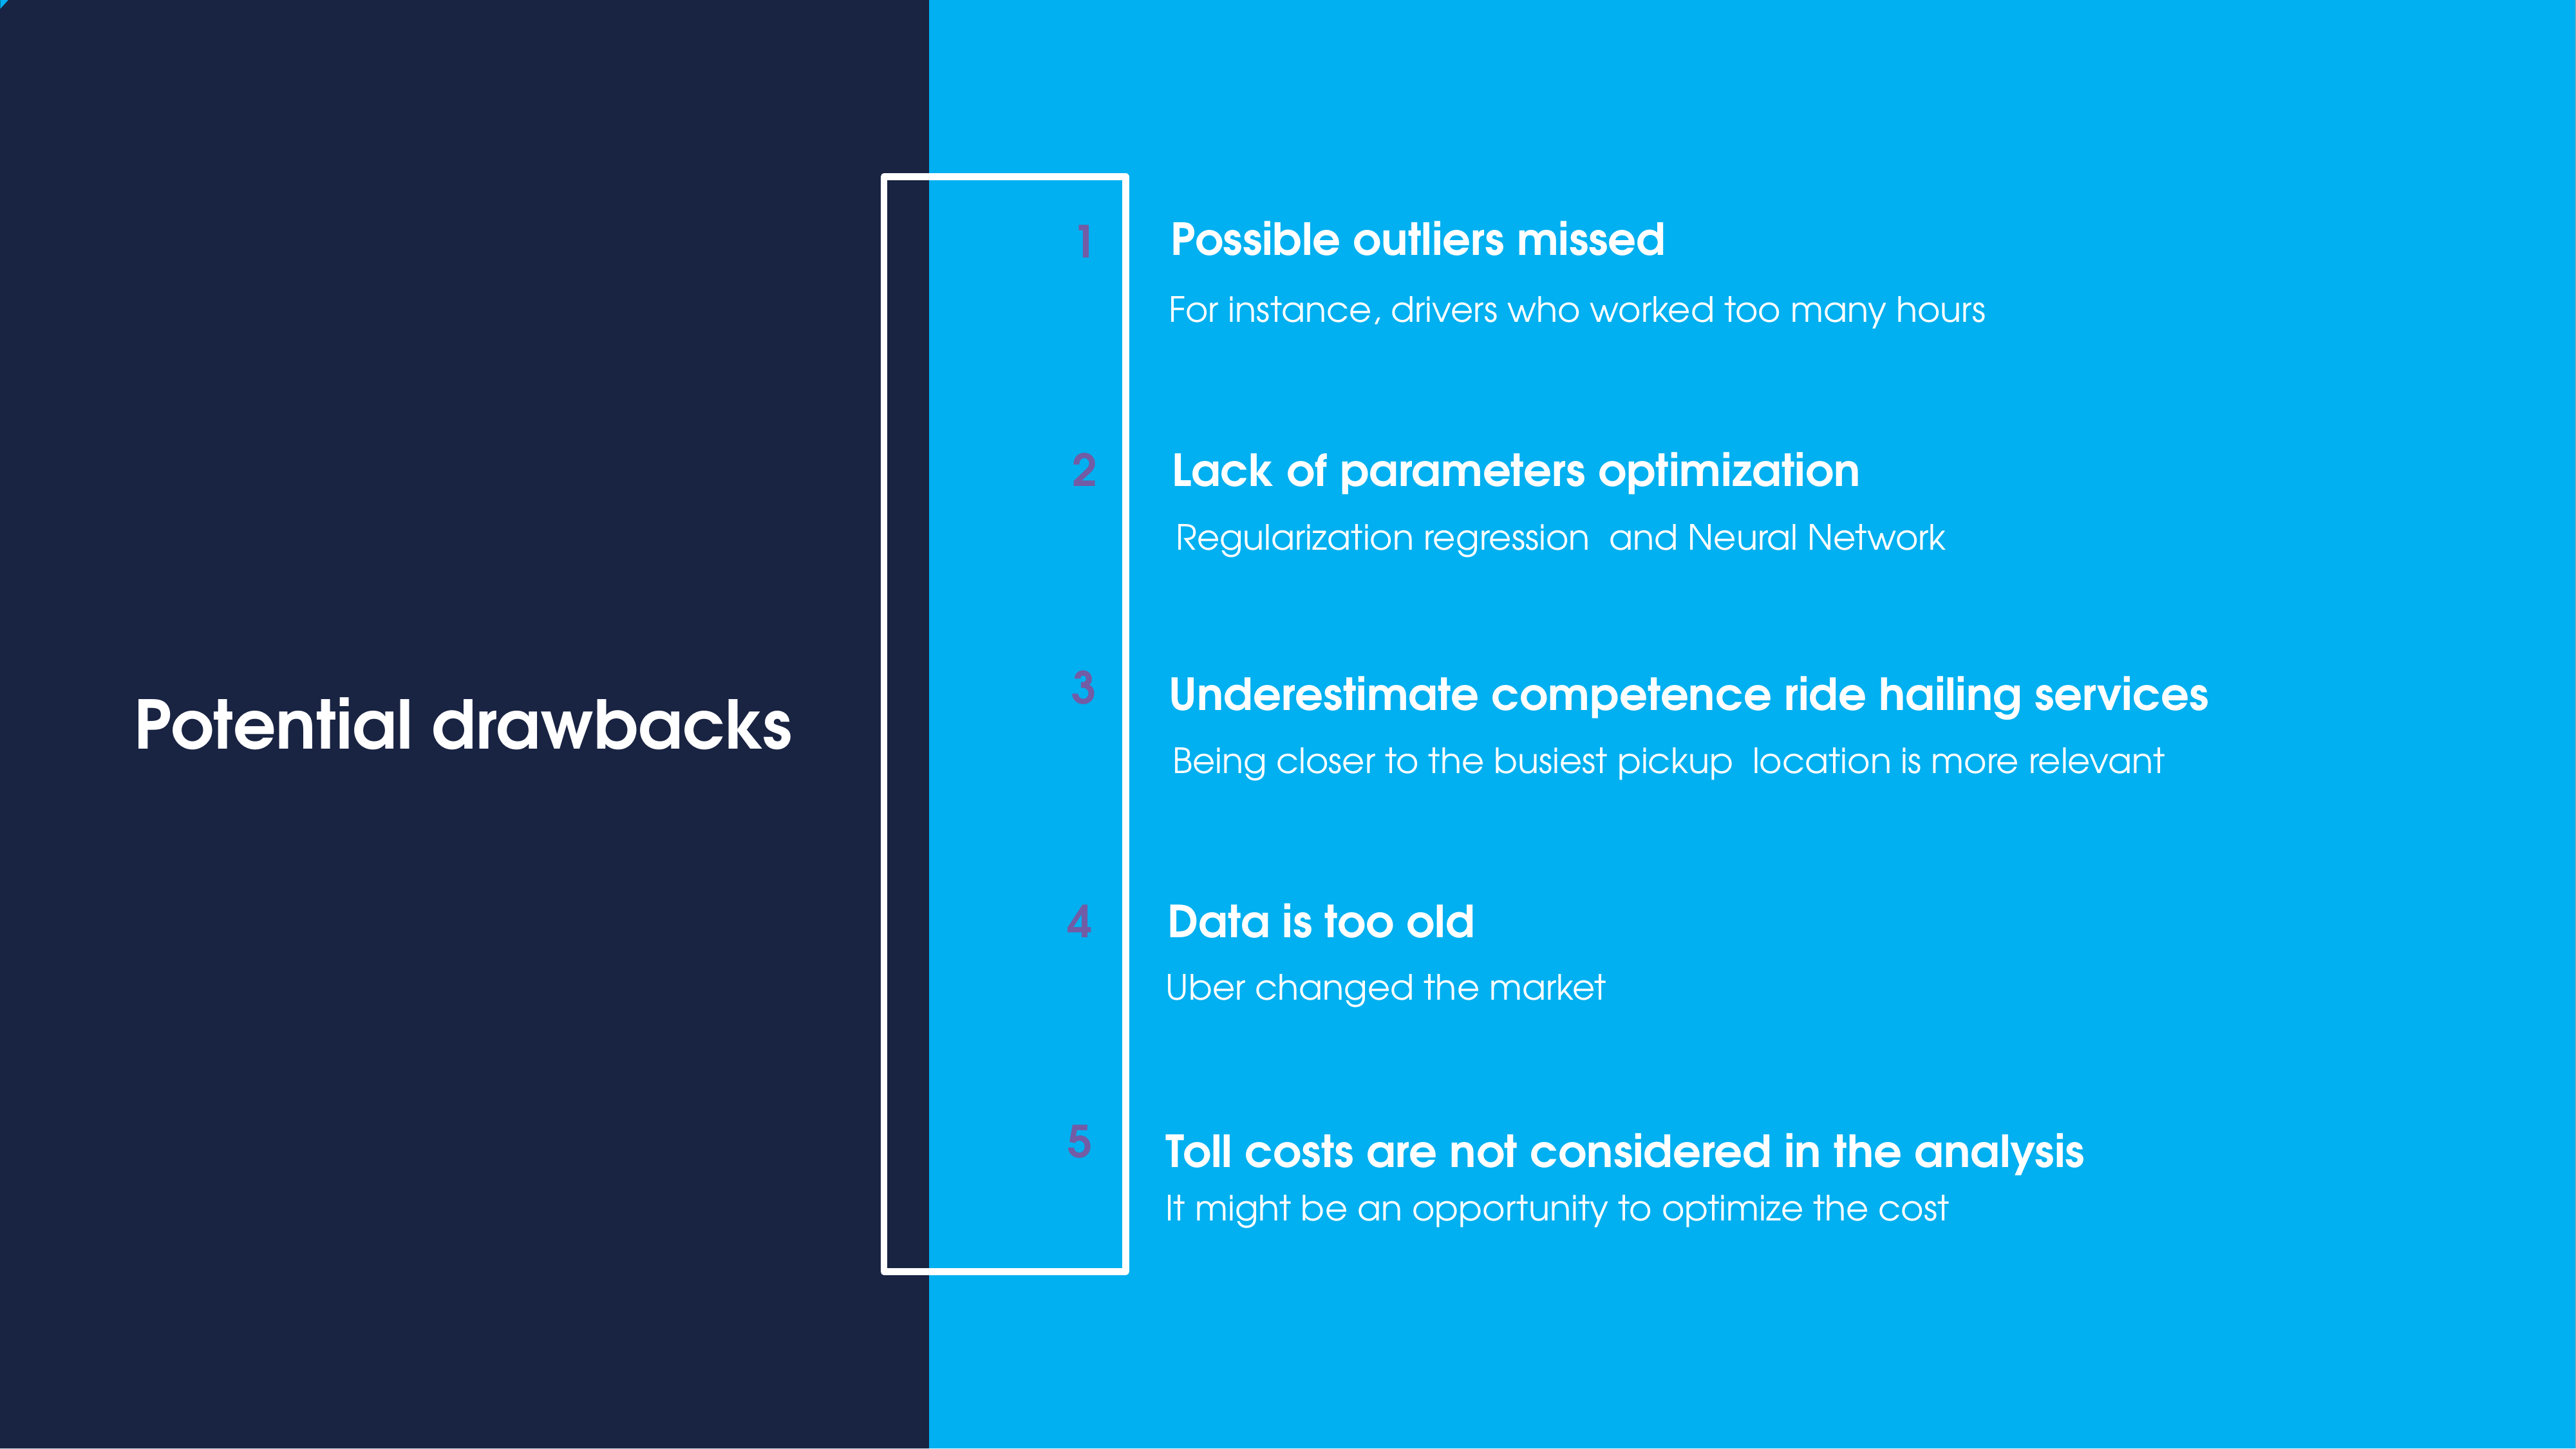

Possible outliers missed
1
For instance, drivers who worked too many hours
2
Lack of parameters optimization
Regularization regression  and Neural Network

3
Underestimate competence ride hailing services
Potential drawbacks
Being closer to the busiest pickup  location is more relevant
4
Data is too old
Uber changed the market
5
Toll costs are not considered in the analysis
It might be an opportunity to optimize the cost